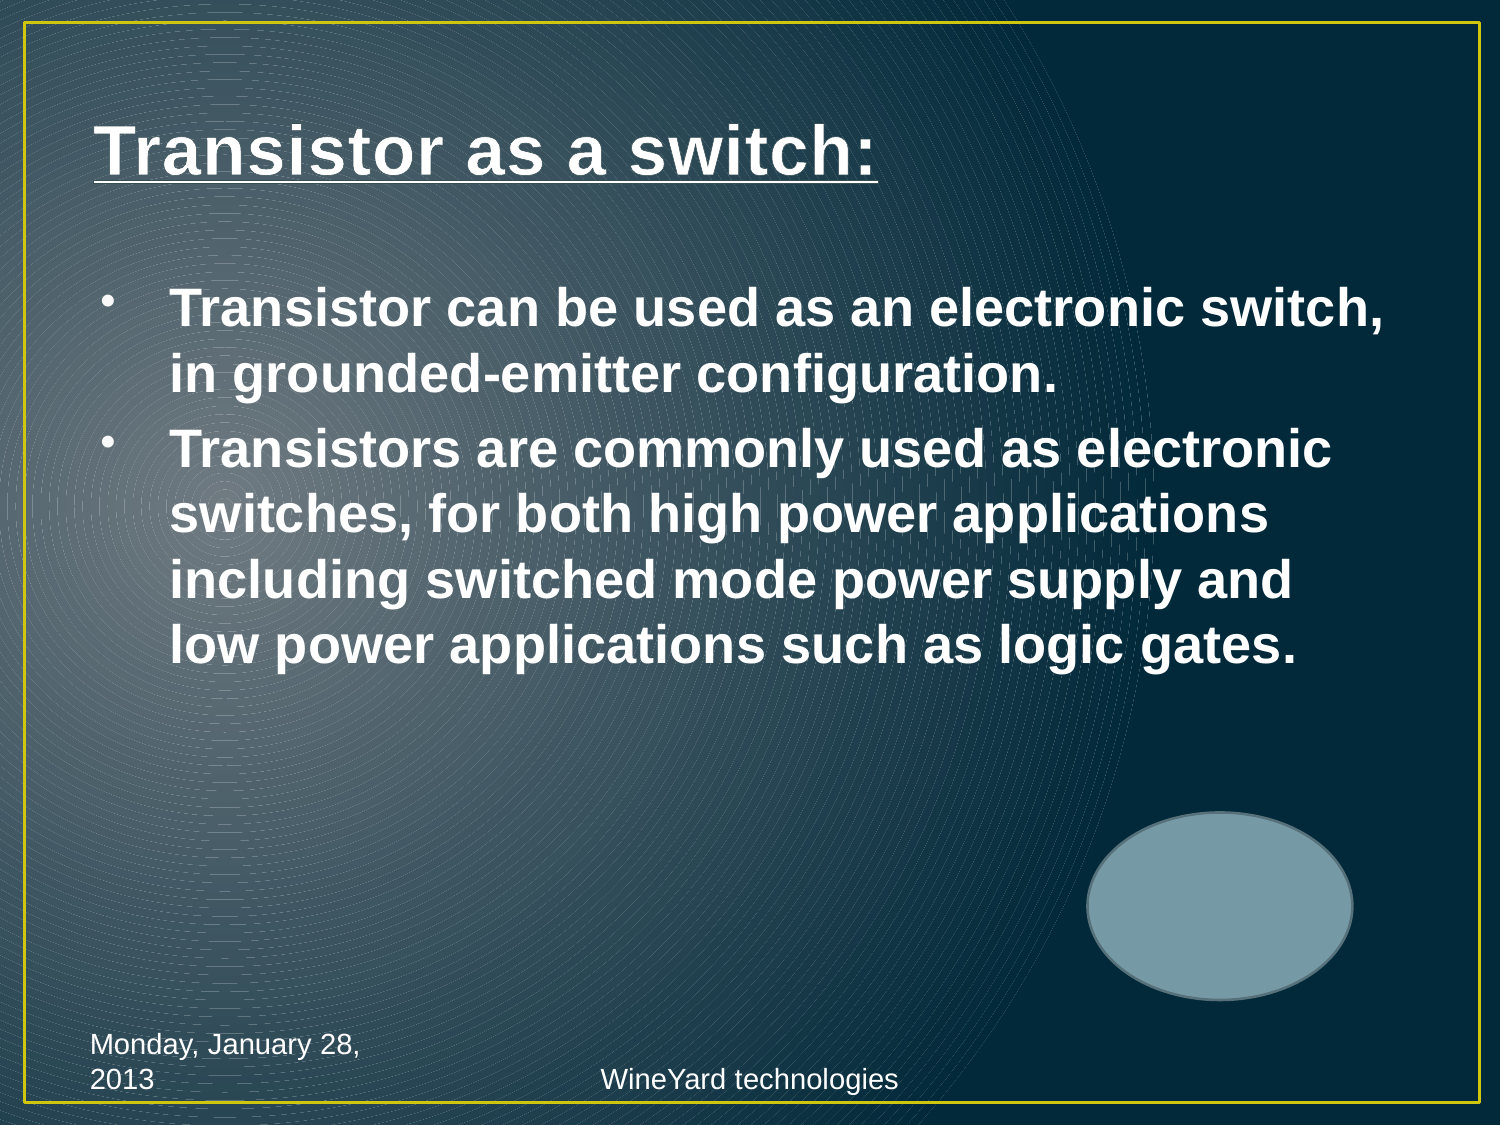

# Transistor as a switch:

Transistor can be used as an electronic switch, in grounded-emitter configuration.
Transistors are commonly used as electronic switches, for both high power applications including switched mode power supply and low power applications such as logic gates.

Monday, January 28, 2013
WineYard technologies